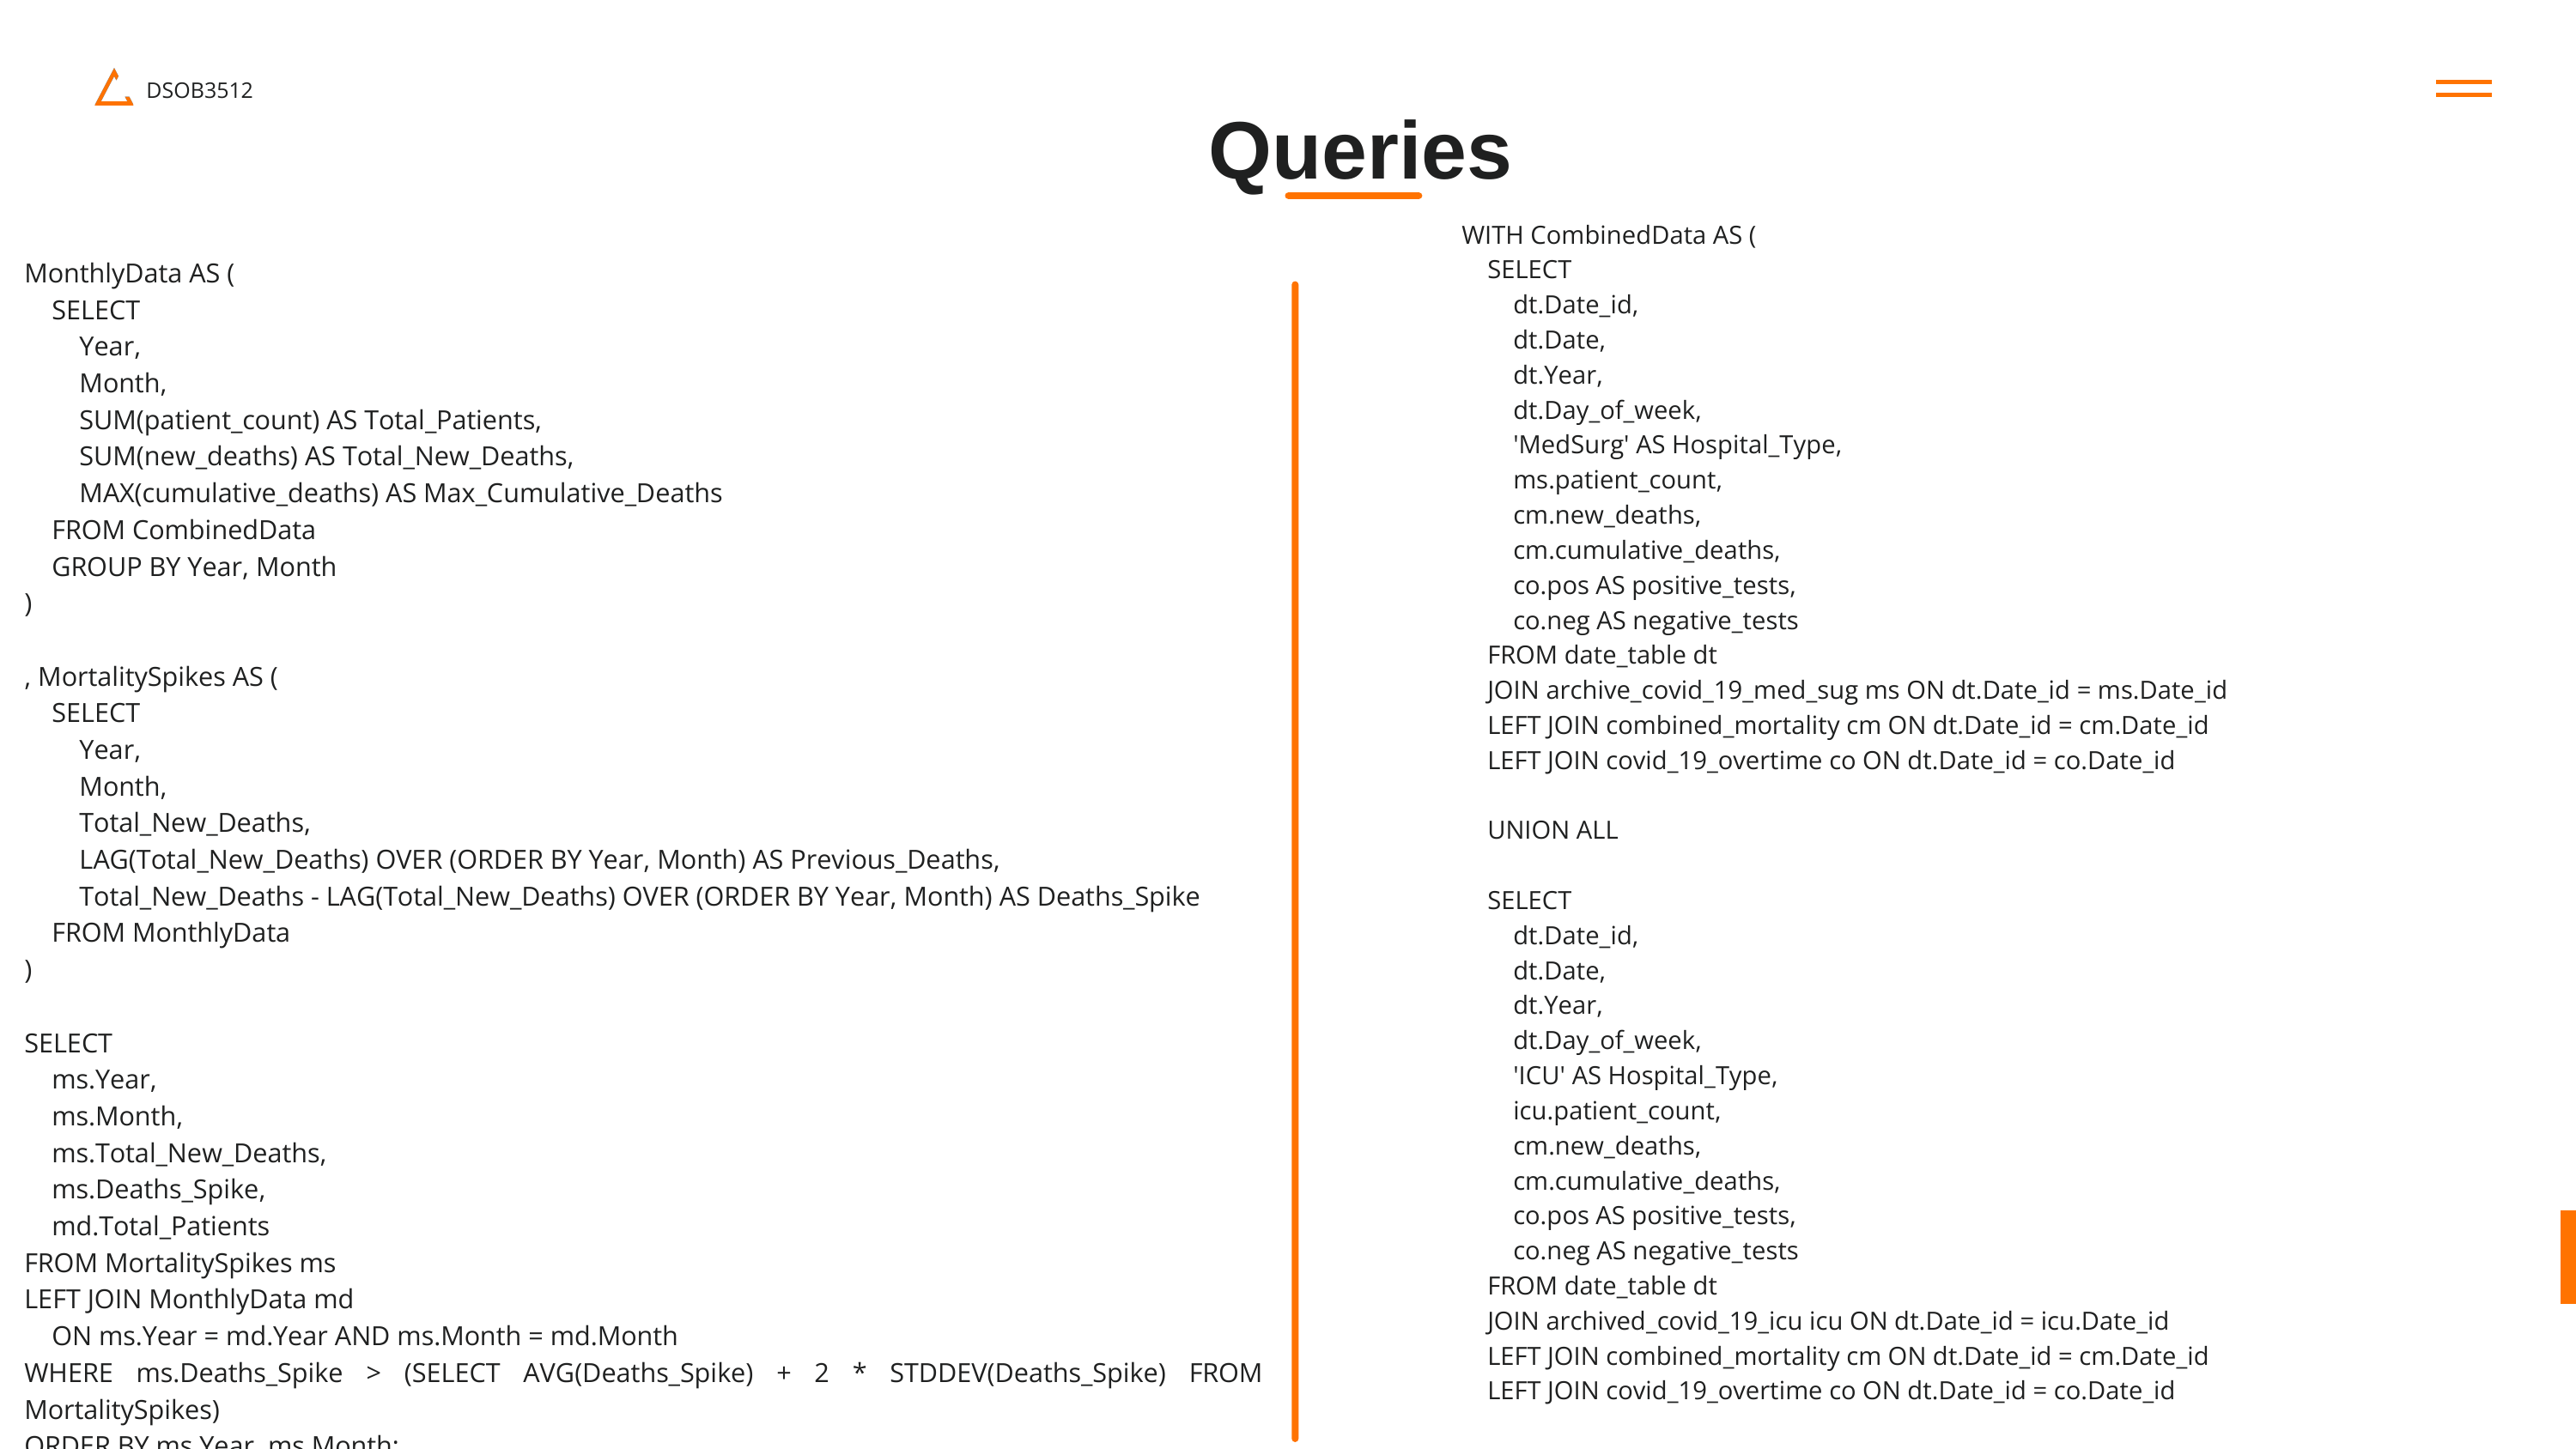

DSOB3512

Queries

WITH CombinedData AS (
    SELECT
        dt.Date_id,
        dt.Date,
        dt.Year,
        dt.Day_of_week,
        'MedSurg' AS Hospital_Type,
        ms.patient_count,
        cm.new_deaths,
        cm.cumulative_deaths,
        co.pos AS positive_tests,
        co.neg AS negative_tests
    FROM date_table dt
    JOIN archive_covid_19_med_sug ms ON dt.Date_id = ms.Date_id
    LEFT JOIN combined_mortality cm ON dt.Date_id = cm.Date_id
    LEFT JOIN covid_19_overtime co ON dt.Date_id = co.Date_id

    UNION ALL

    SELECT
        dt.Date_id,
        dt.Date,
        dt.Year,
        dt.Day_of_week,
        'ICU' AS Hospital_Type,
        icu.patient_count,
        cm.new_deaths,
        cm.cumulative_deaths,
        co.pos AS positive_tests,
        co.neg AS negative_tests
    FROM date_table dt
    JOIN archived_covid_19_icu icu ON dt.Date_id = icu.Date_id
    LEFT JOIN combined_mortality cm ON dt.Date_id = cm.Date_id
    LEFT JOIN covid_19_overtime co ON dt.Date_id = co.Date_id

MonthlyData AS (
    SELECT
        Year,
        Month,
        SUM(patient_count) AS Total_Patients,
        SUM(new_deaths) AS Total_New_Deaths,
        MAX(cumulative_deaths) AS Max_Cumulative_Deaths
    FROM CombinedData
    GROUP BY Year, Month
)

, MortalitySpikes AS (
    SELECT
        Year,
        Month,
        Total_New_Deaths,
        LAG(Total_New_Deaths) OVER (ORDER BY Year, Month) AS Previous_Deaths,
        Total_New_Deaths - LAG(Total_New_Deaths) OVER (ORDER BY Year, Month) AS Deaths_Spike
    FROM MonthlyData
)

SELECT
    ms.Year,
    ms.Month,
    ms.Total_New_Deaths,
    ms.Deaths_Spike,
    md.Total_Patients
FROM MortalitySpikes ms
LEFT JOIN MonthlyData md
    ON ms.Year = md.Year AND ms.Month = md.Month
WHERE ms.Deaths_Spike > (SELECT AVG(Deaths_Spike) + 2 * STDDEV(Deaths_Spike) FROM MortalitySpikes)
ORDER BY ms.Year, ms.Month;